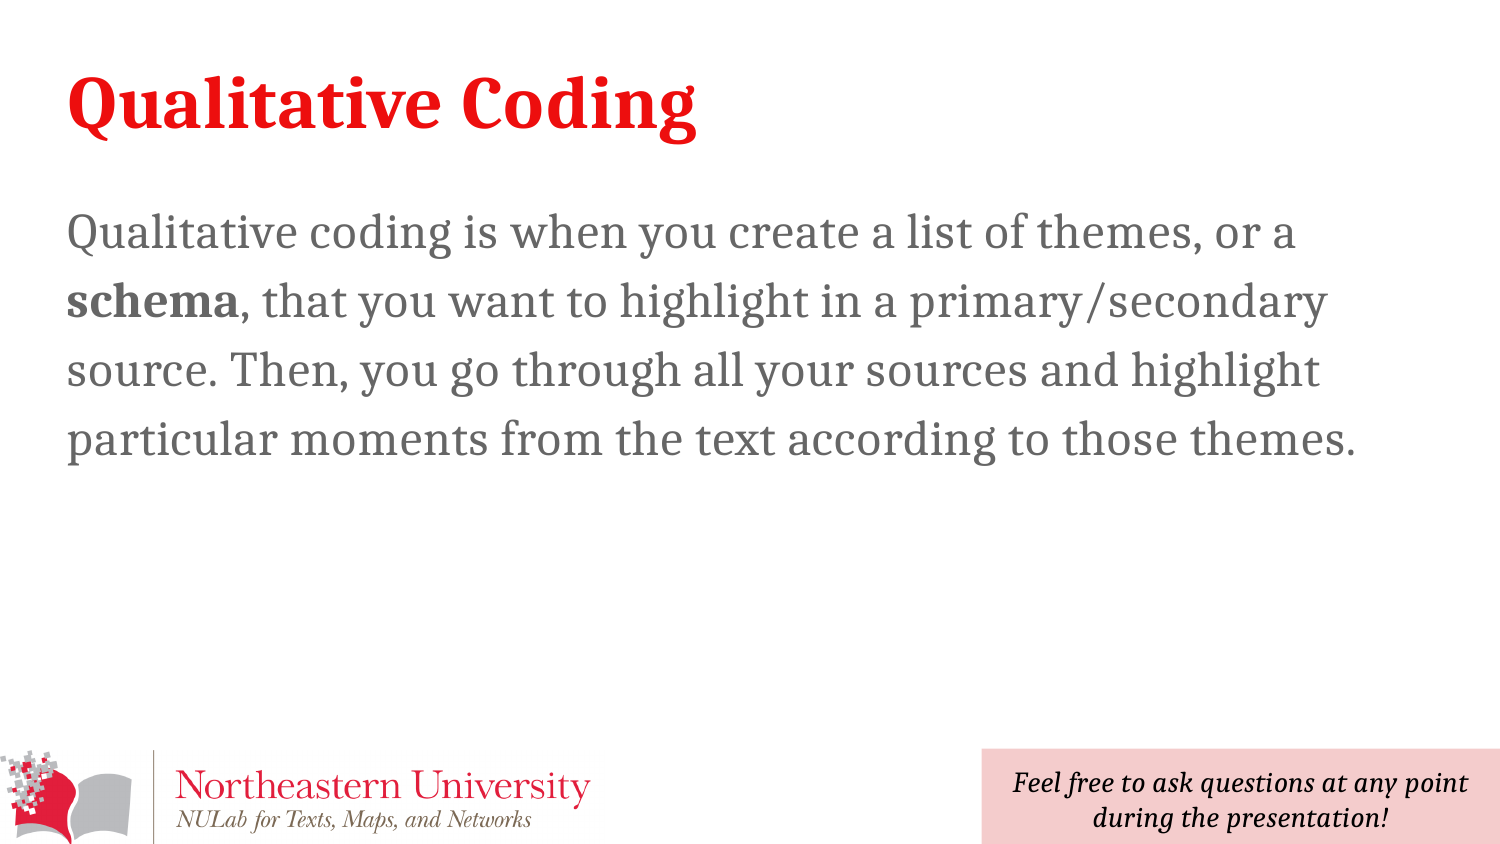

# Qualitative Coding
Qualitative coding is when you create a list of themes, or a schema, that you want to highlight in a primary/secondary source. Then, you go through all your sources and highlight particular moments from the text according to those themes.